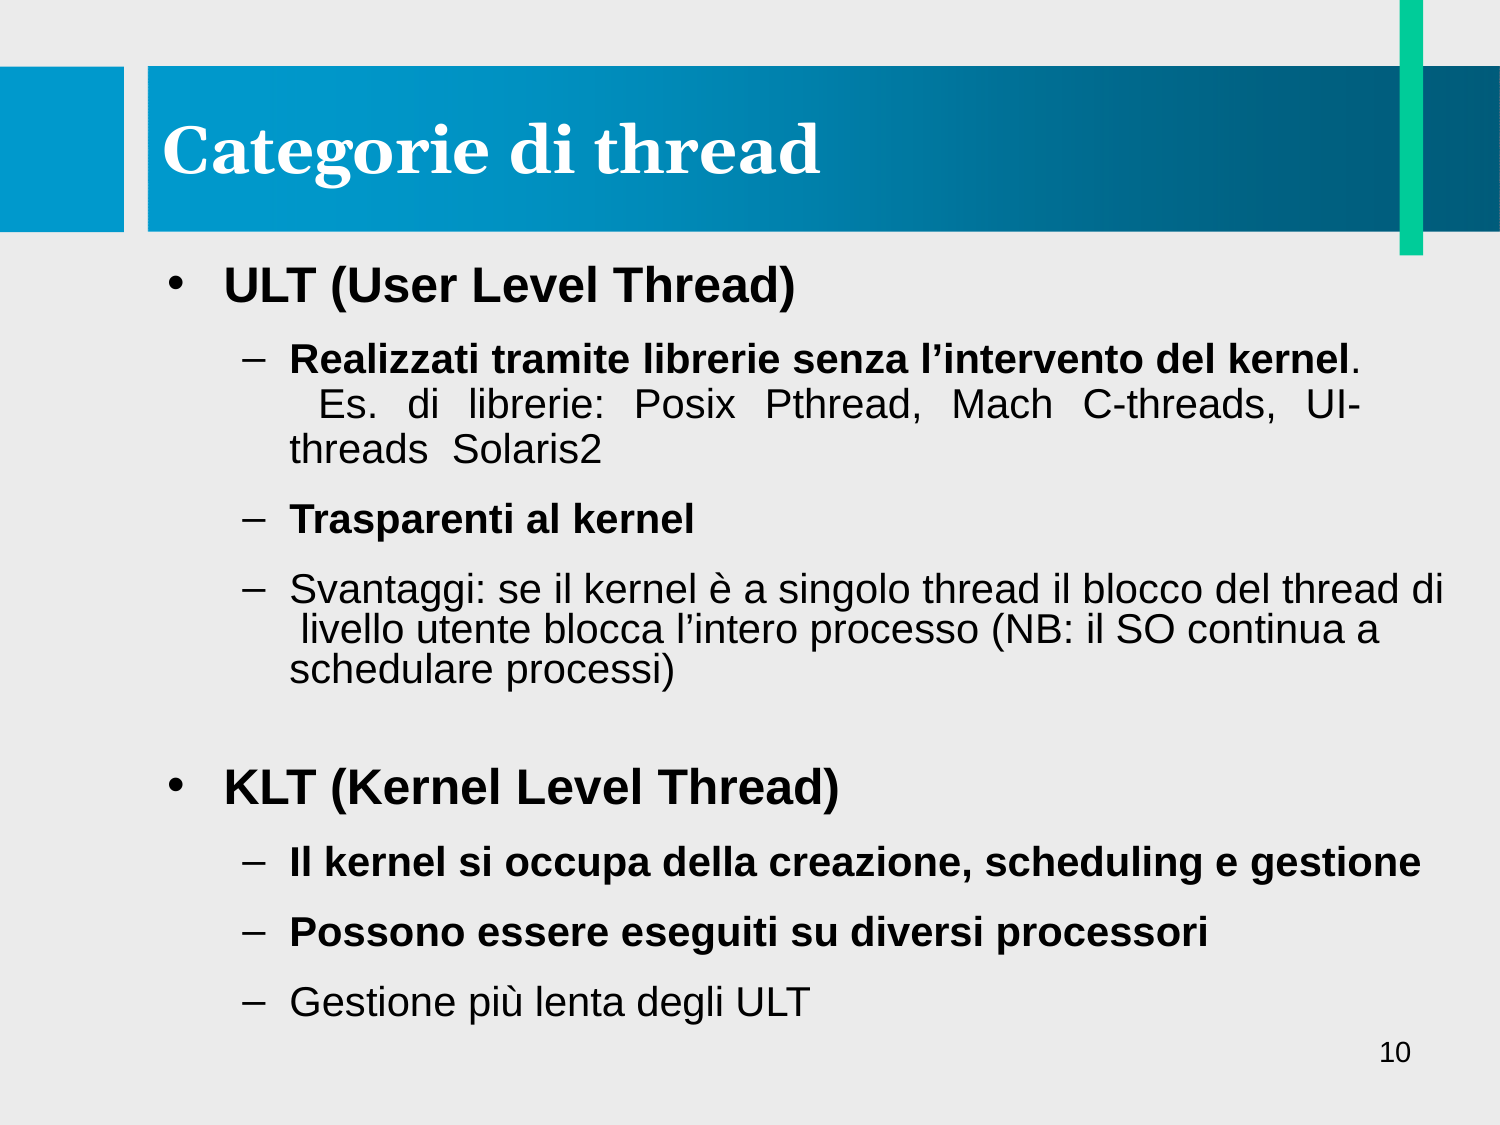

# Categorie di thread
ULT (User Level Thread)
Realizzati tramite librerie senza l’intervento del kernel.  Es. di librerie: Posix Pthread, Mach C-threads, UI-threads  Solaris2
Trasparenti al kernel
Svantaggi: se il kernel è a singolo thread il blocco del thread di  livello utente blocca l’intero processo (NB: il SO continua a  schedulare processi)

KLT (Kernel Level Thread)
Il kernel si occupa della creazione, scheduling e gestione
Possono essere eseguiti su diversi processori
Gestione più lenta degli ULT
10